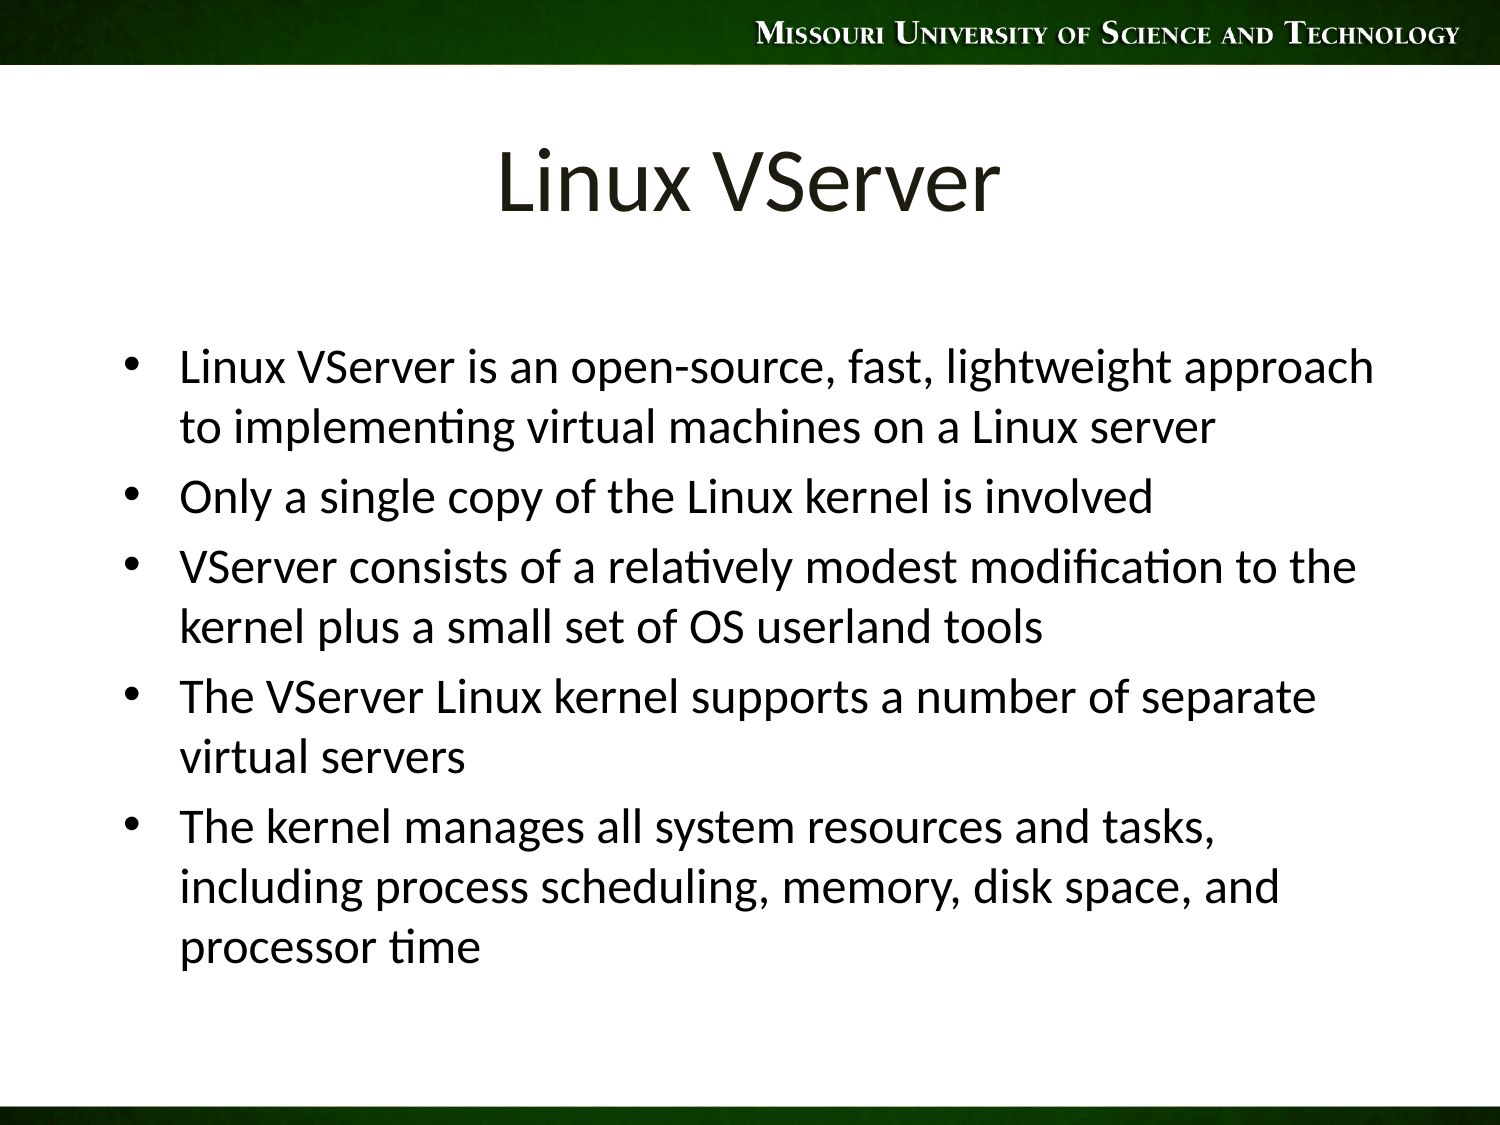

# Linux VServer
Linux VServer is an open-source, fast, lightweight approach to implementing virtual machines on a Linux server
Only a single copy of the Linux kernel is involved
VServer consists of a relatively modest modification to the kernel plus a small set of OS userland tools
The VServer Linux kernel supports a number of separate virtual servers
The kernel manages all system resources and tasks, including process scheduling, memory, disk space, and processor time